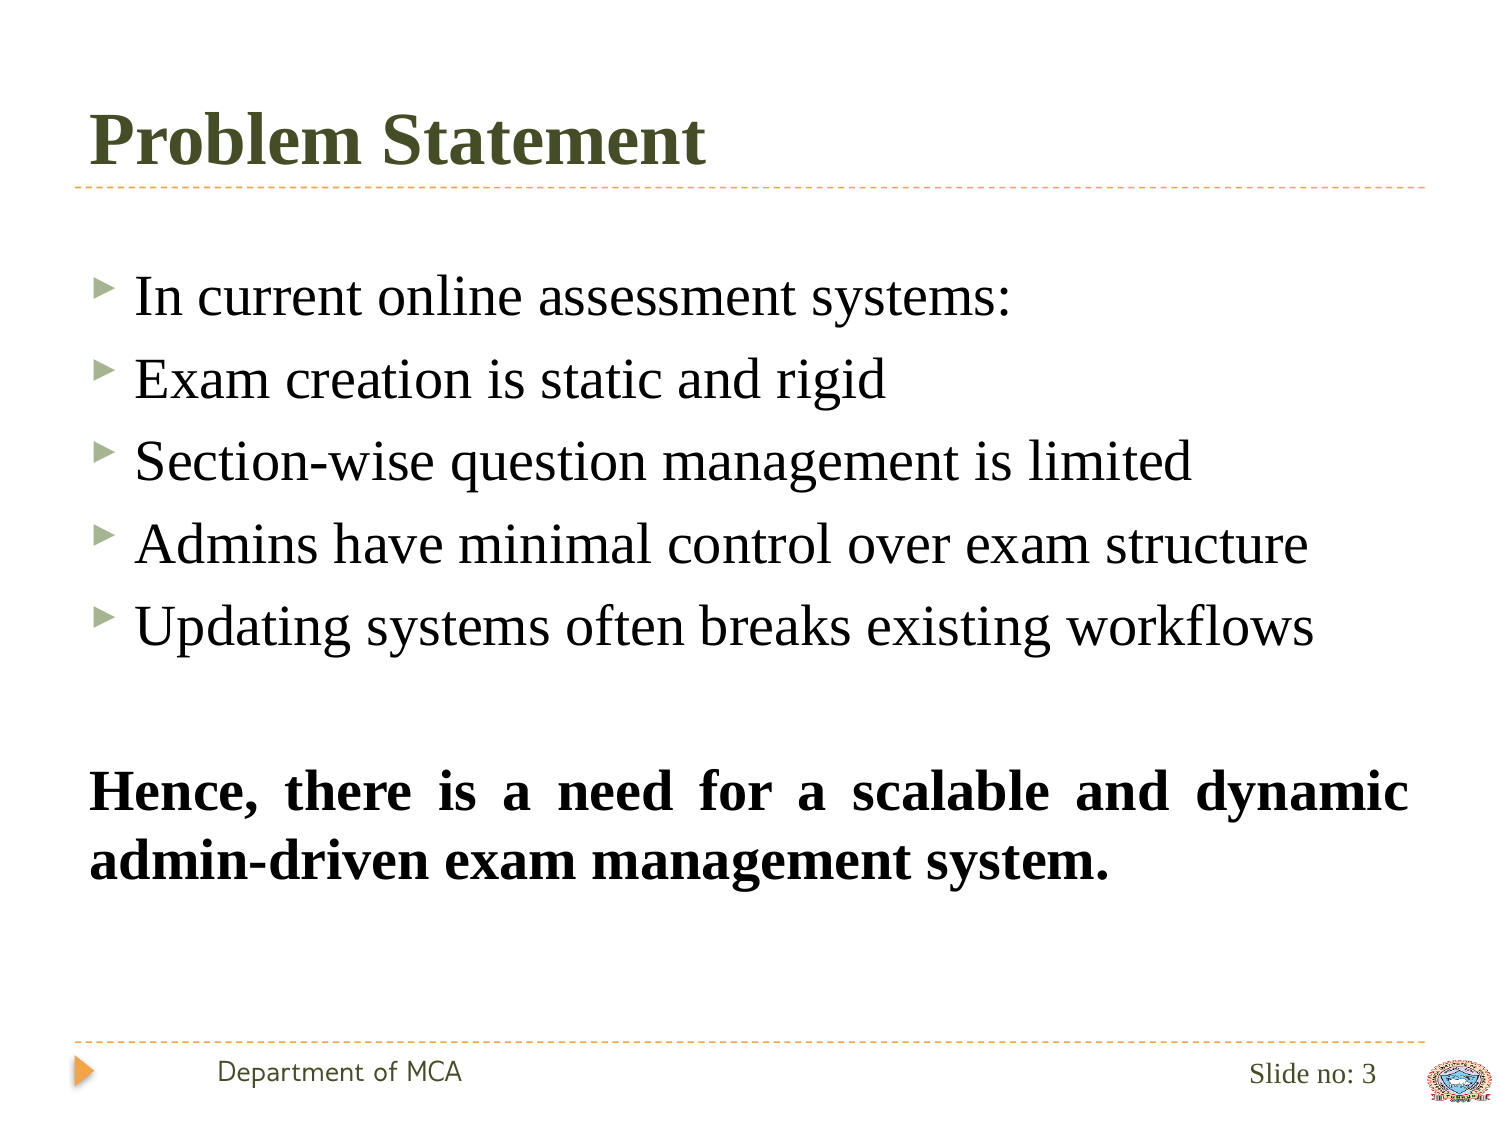

# Problem Statement
In current online assessment systems:
Exam creation is static and rigid
Section-wise question management is limited
Admins have minimal control over exam structure
Updating systems often breaks existing workflows

Hence, there is a need for a scalable and dynamic admin-driven exam management system.
Slide no: 3